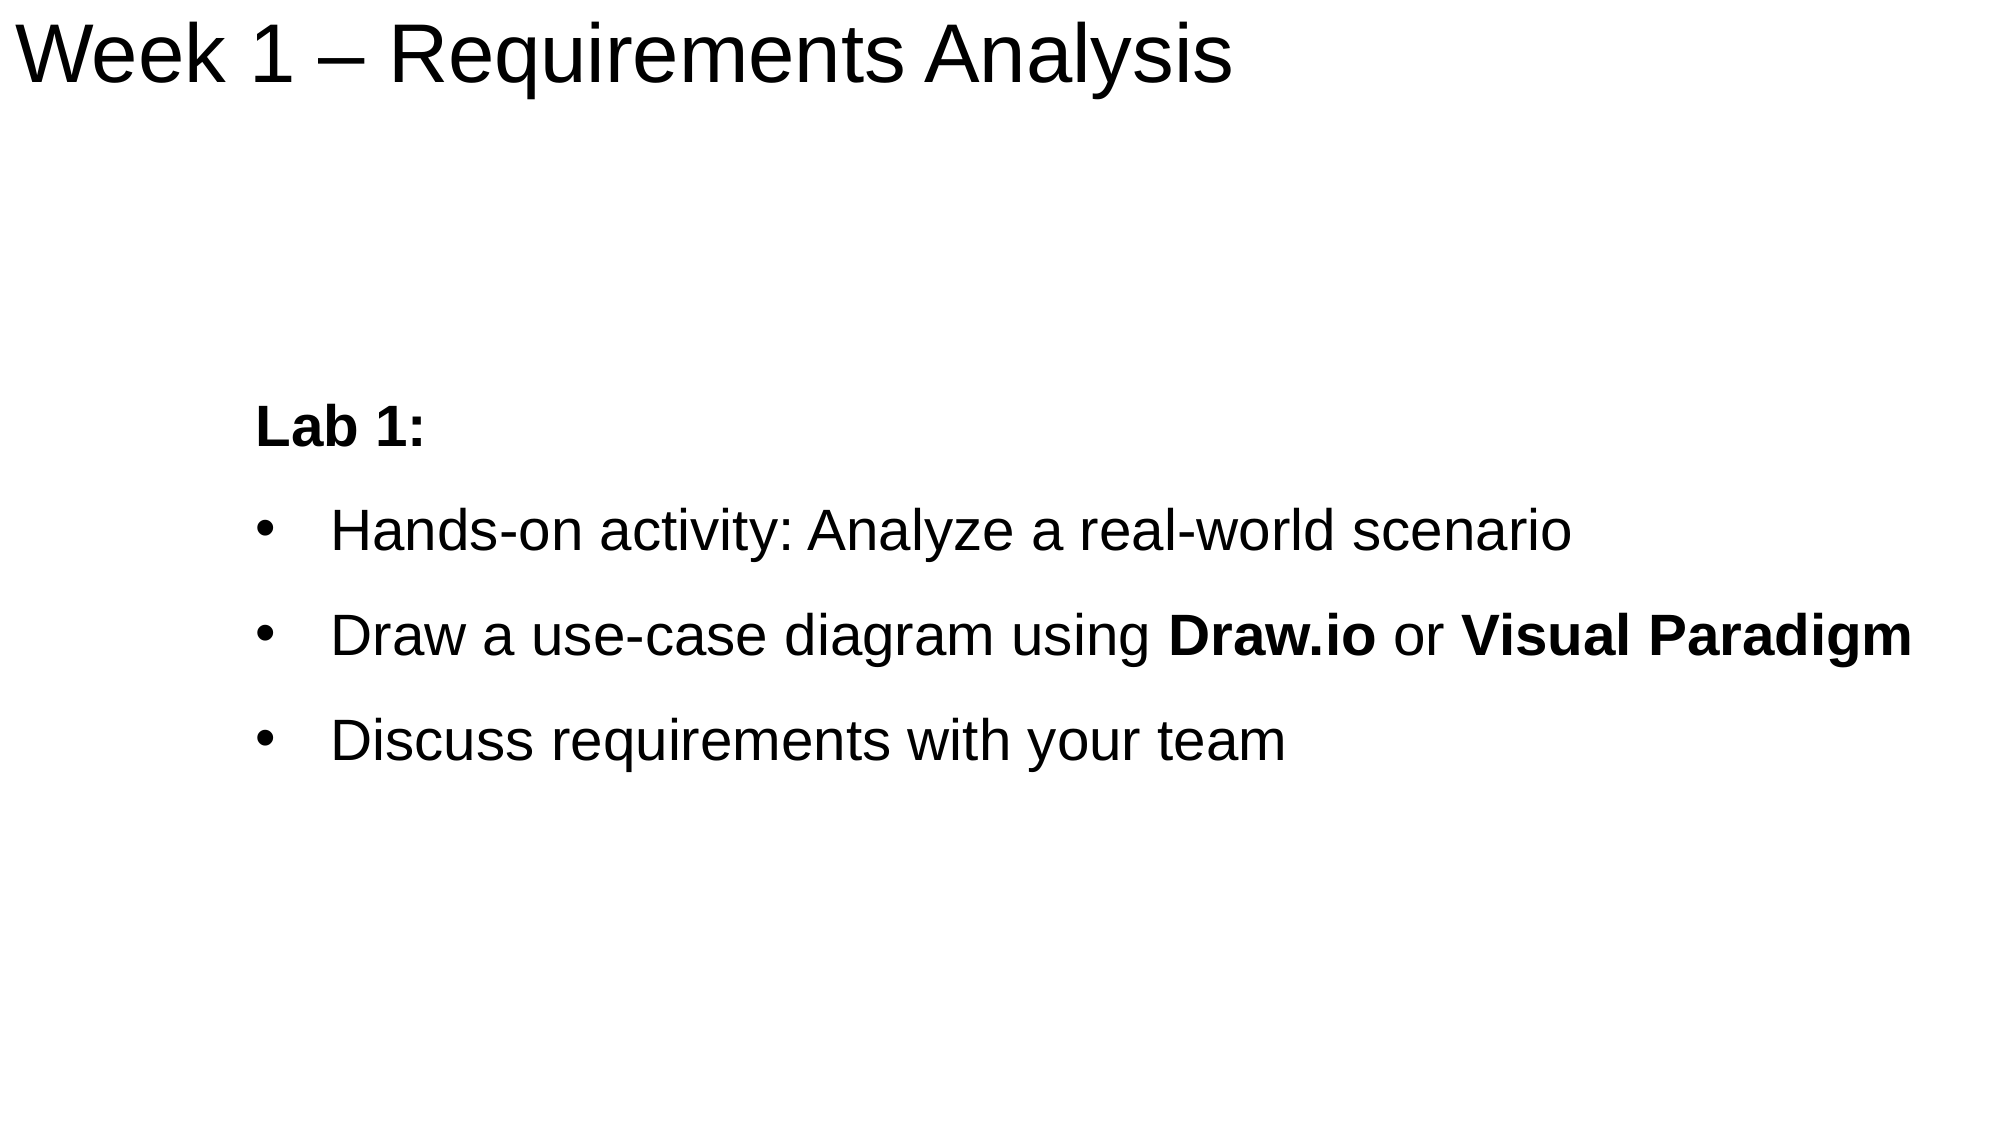

# Week 1 – Requirements Analysis
Lab 1:
Hands-on activity: Analyze a real-world scenario
Draw a use-case diagram using Draw.io or Visual Paradigm
Discuss requirements with your team